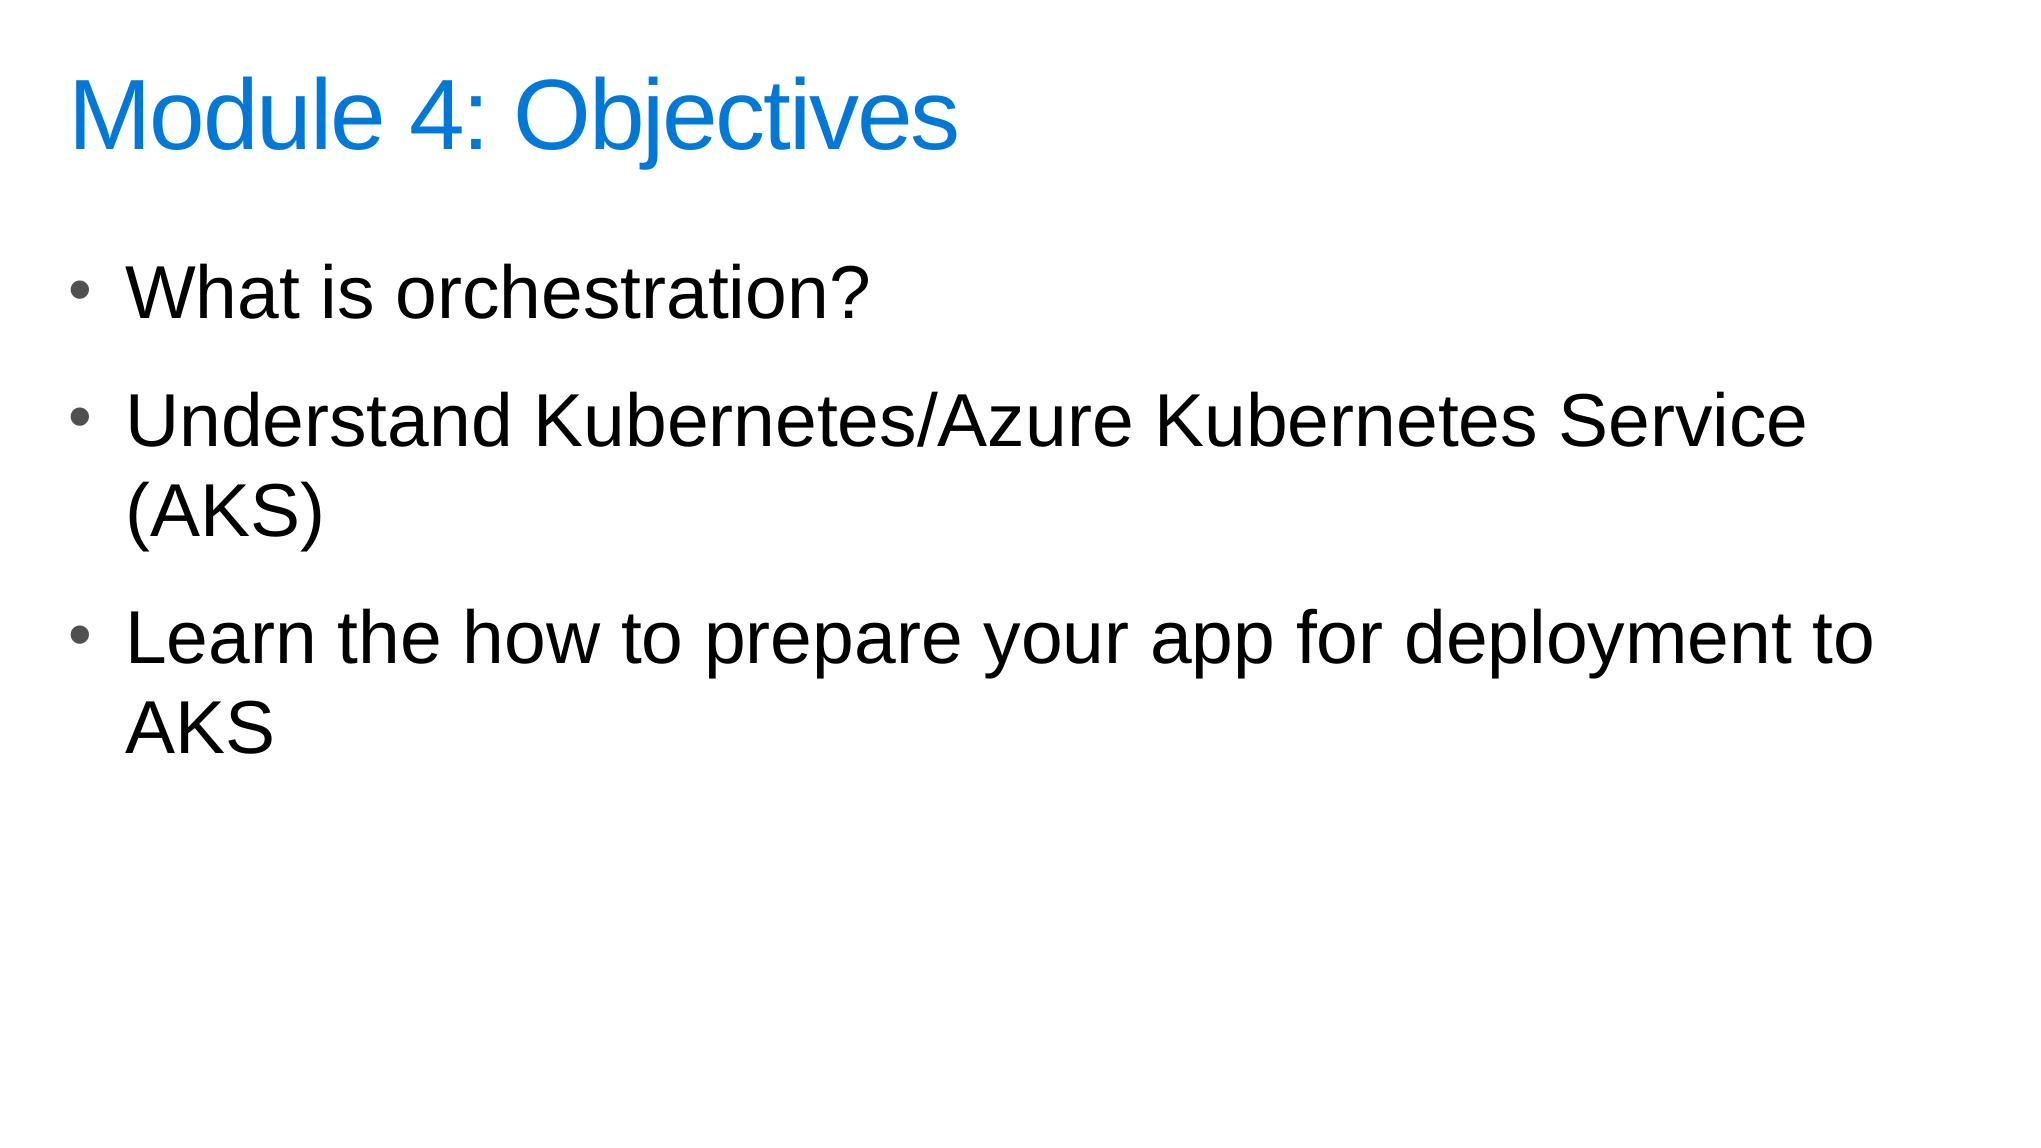

# Module 4: Objectives
What is orchestration?
Understand Kubernetes/Azure Kubernetes Service (AKS)
Learn the how to prepare your app for deployment to AKS